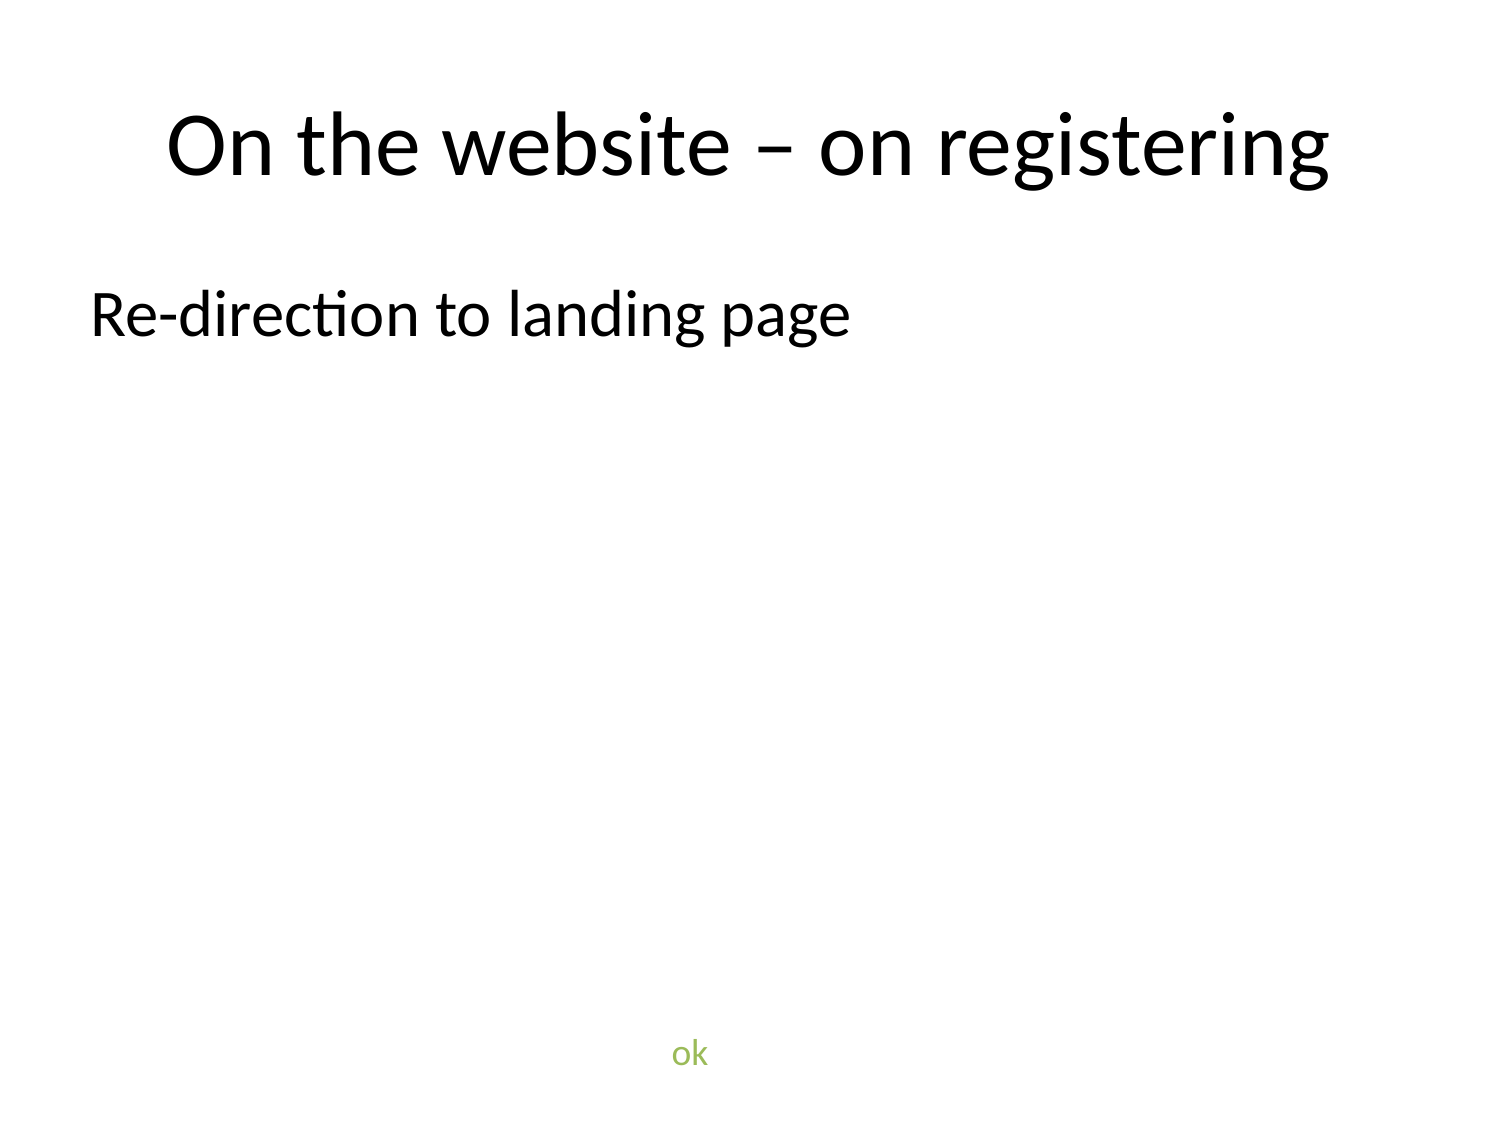

# On the website – on registering
Re-direction to landing page
ok